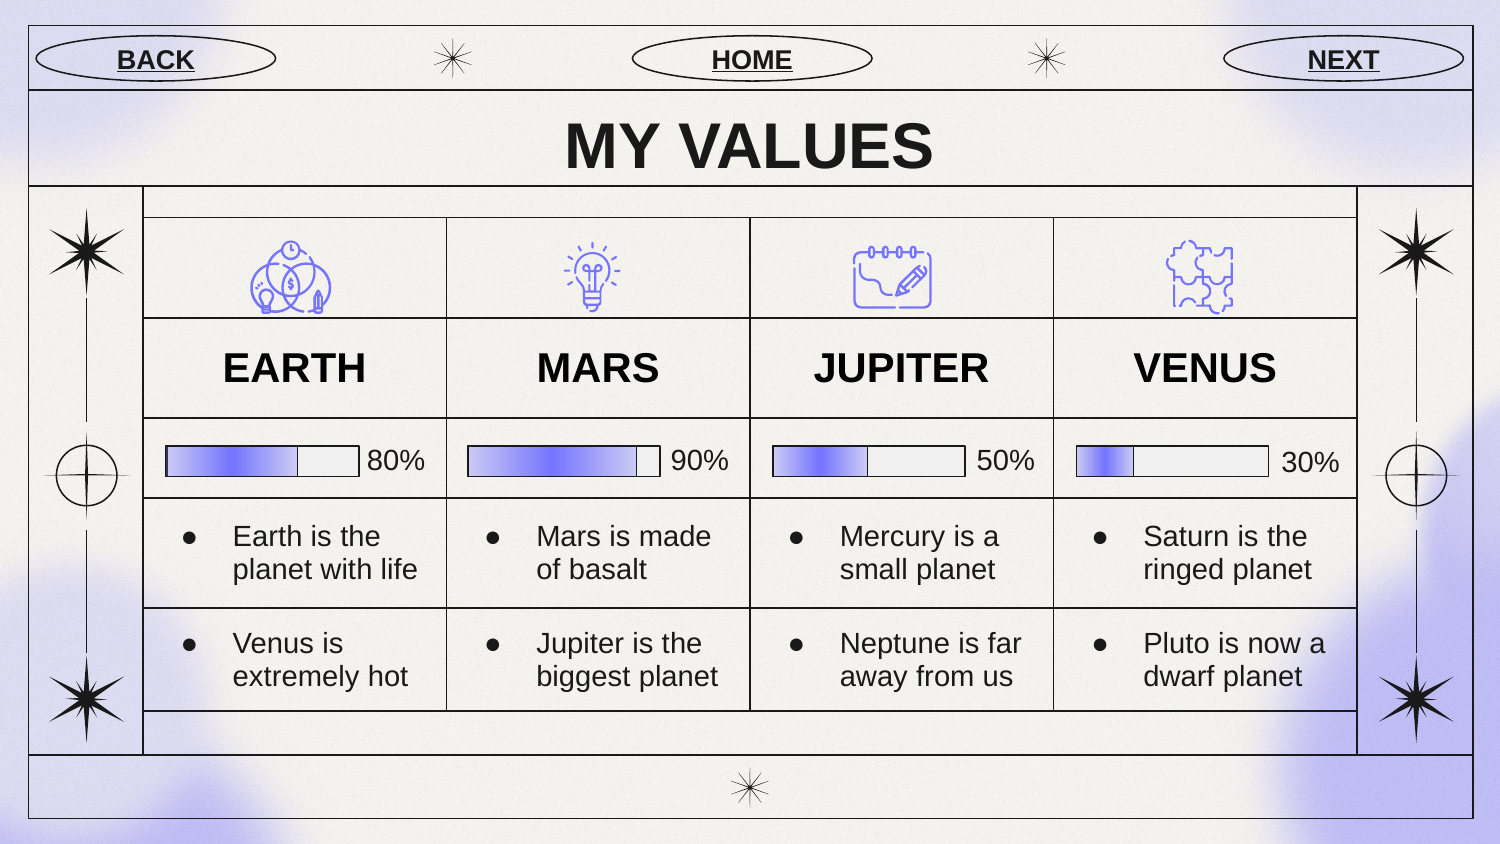

BACK
HOME
NEXT
# MY VALUES
|  |  |  |  |
| --- | --- | --- | --- |
| EARTH | MARS | JUPITER | VENUS |
|  |  |  |  |
| Earth is the planet with life | Mars is made of basalt | Mercury is a small planet | Saturn is the ringed planet |
| Venus is extremely hot | Jupiter is the biggest planet | Neptune is far away from us | Pluto is now a dwarf planet |

80%
90%
50%
30%